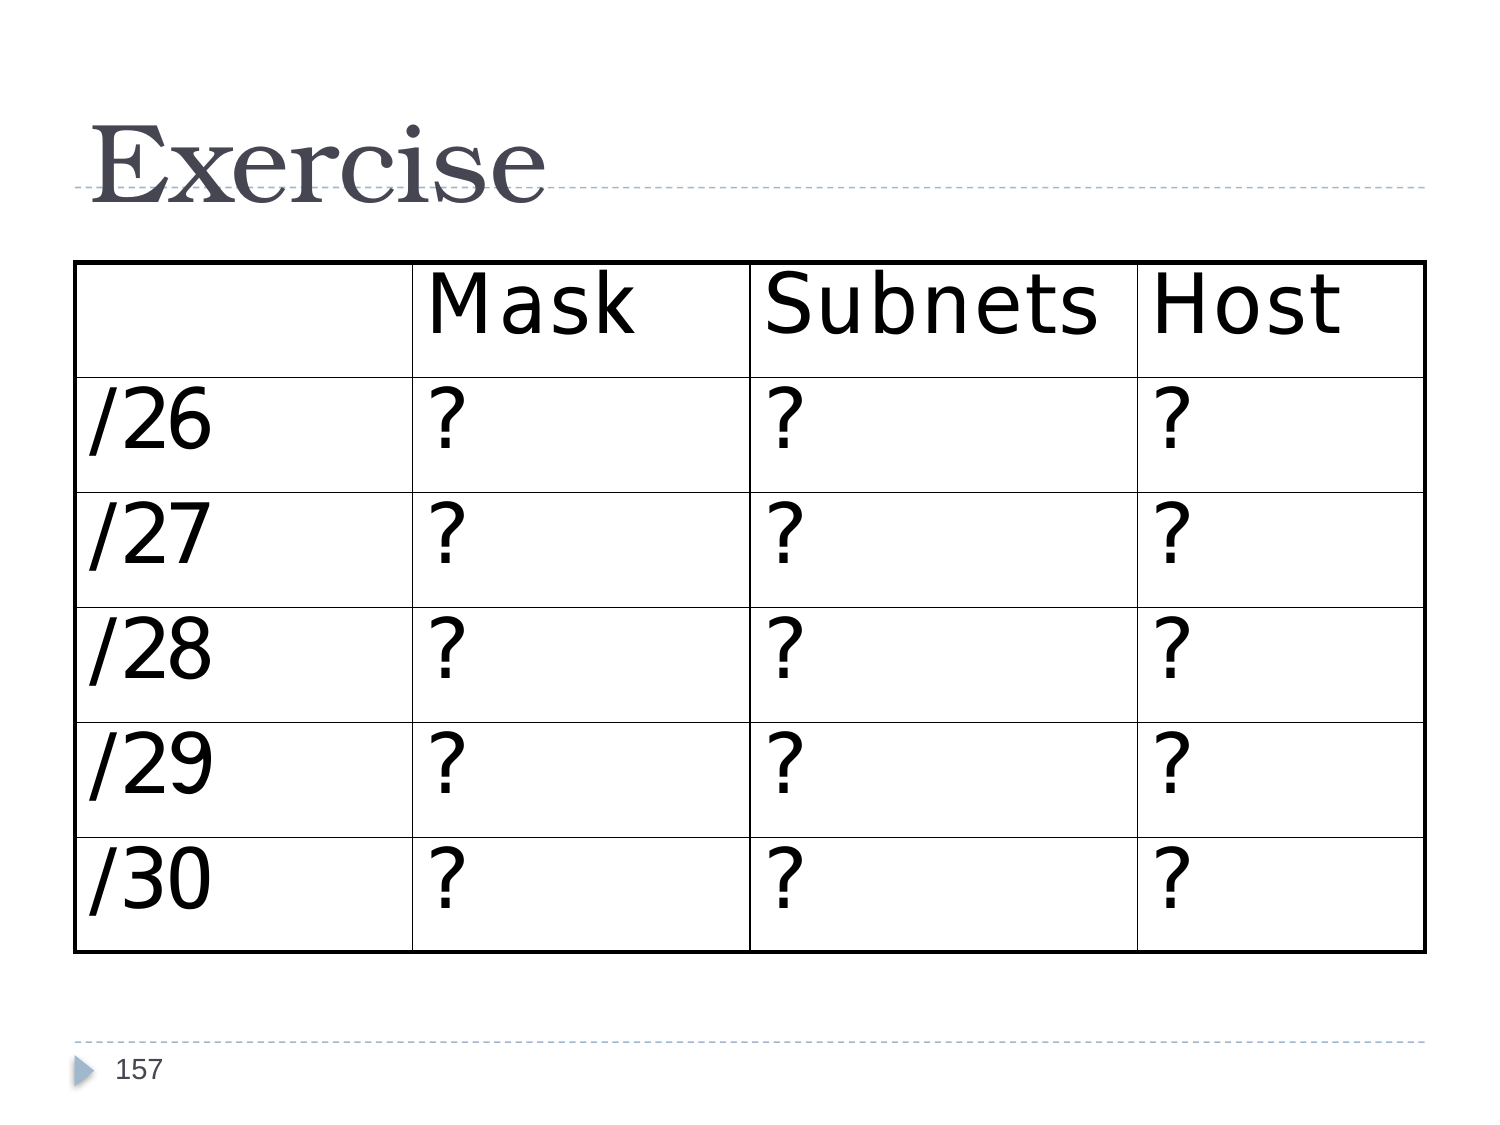

# Exercise
|  | Mask | Subnets | Host |
| --- | --- | --- | --- |
| /26 | ? | ? | ? |
| /27 | ? | ? | ? |
| /28 | ? | ? | ? |
| /29 | ? | ? | ? |
| /30 | ? | ? | ? |
157